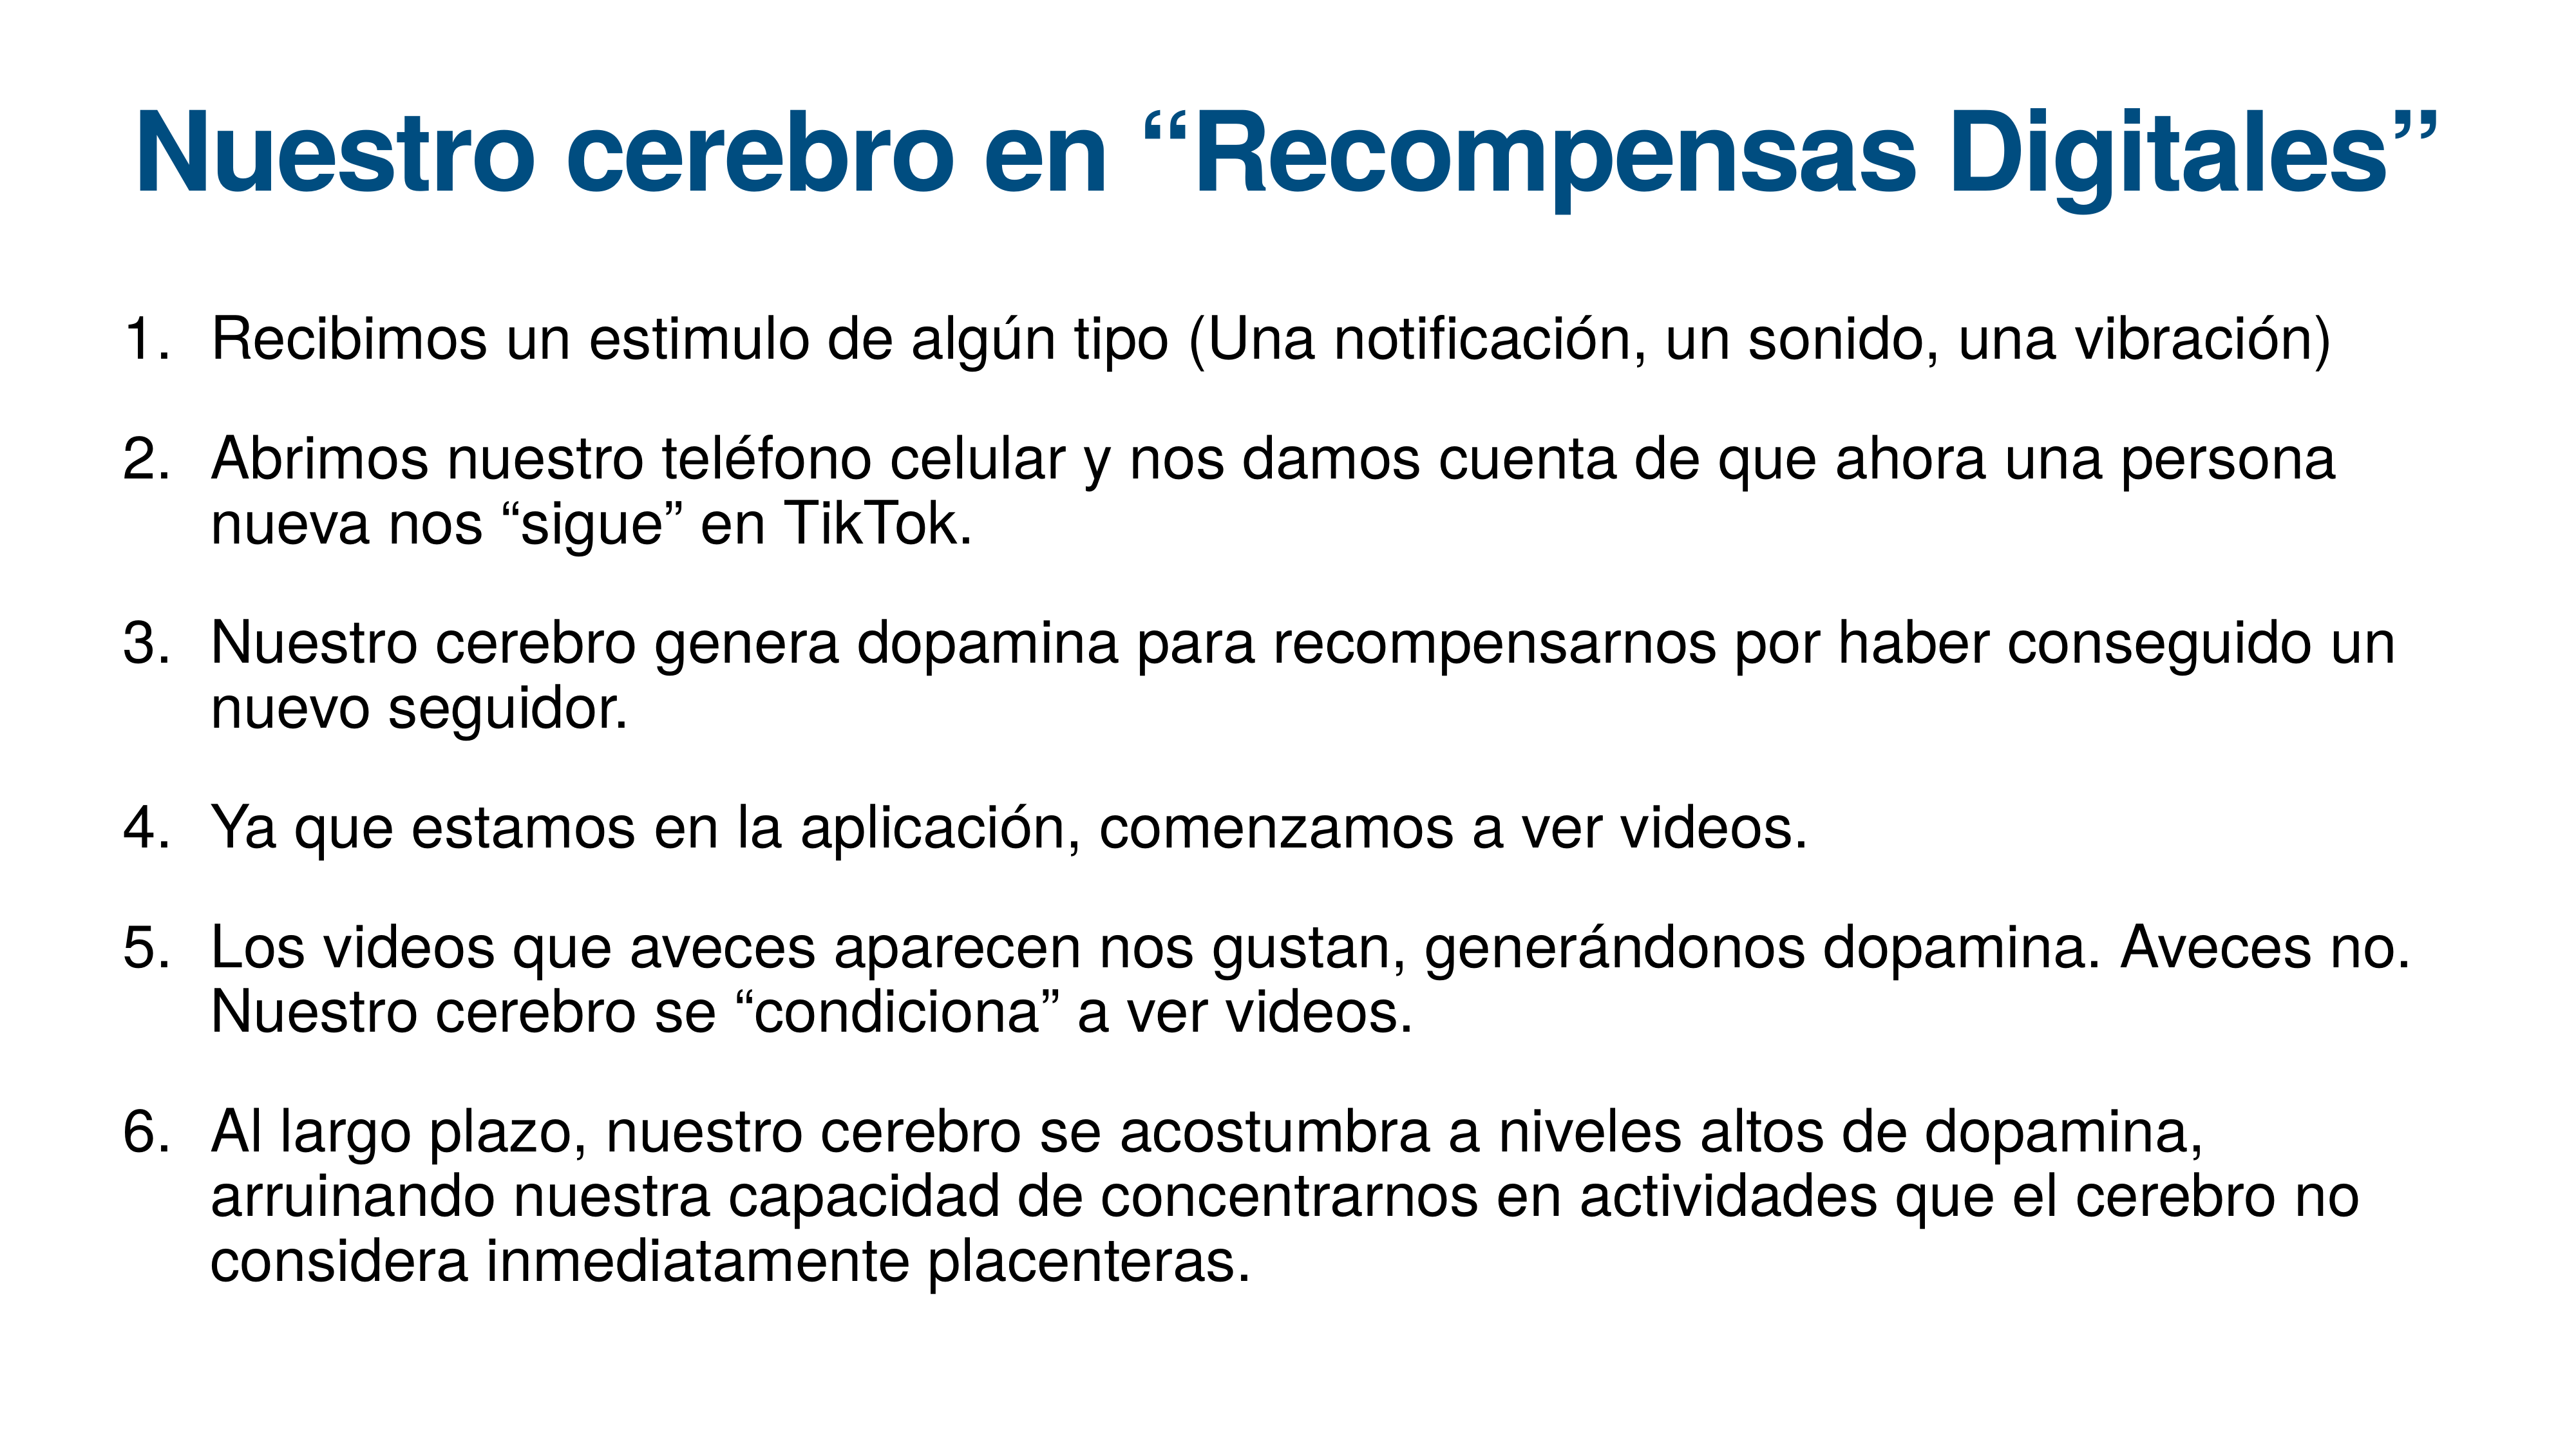

# Nuestro cerebro en “Recompensas Digitales”
Recibimos un estimulo de algún tipo (Una notificación, un sonido, una vibración)
Abrimos nuestro teléfono celular y nos damos cuenta de que ahora una persona nueva nos “sigue” en TikTok.
Nuestro cerebro genera dopamina para recompensarnos por haber conseguido un nuevo seguidor.
Ya que estamos en la aplicación, comenzamos a ver videos.
Los videos que aveces aparecen nos gustan, generándonos dopamina. Aveces no. Nuestro cerebro se “condiciona” a ver videos.
Al largo plazo, nuestro cerebro se acostumbra a niveles altos de dopamina, arruinando nuestra capacidad de concentrarnos en actividades que el cerebro no considera inmediatamente placenteras.